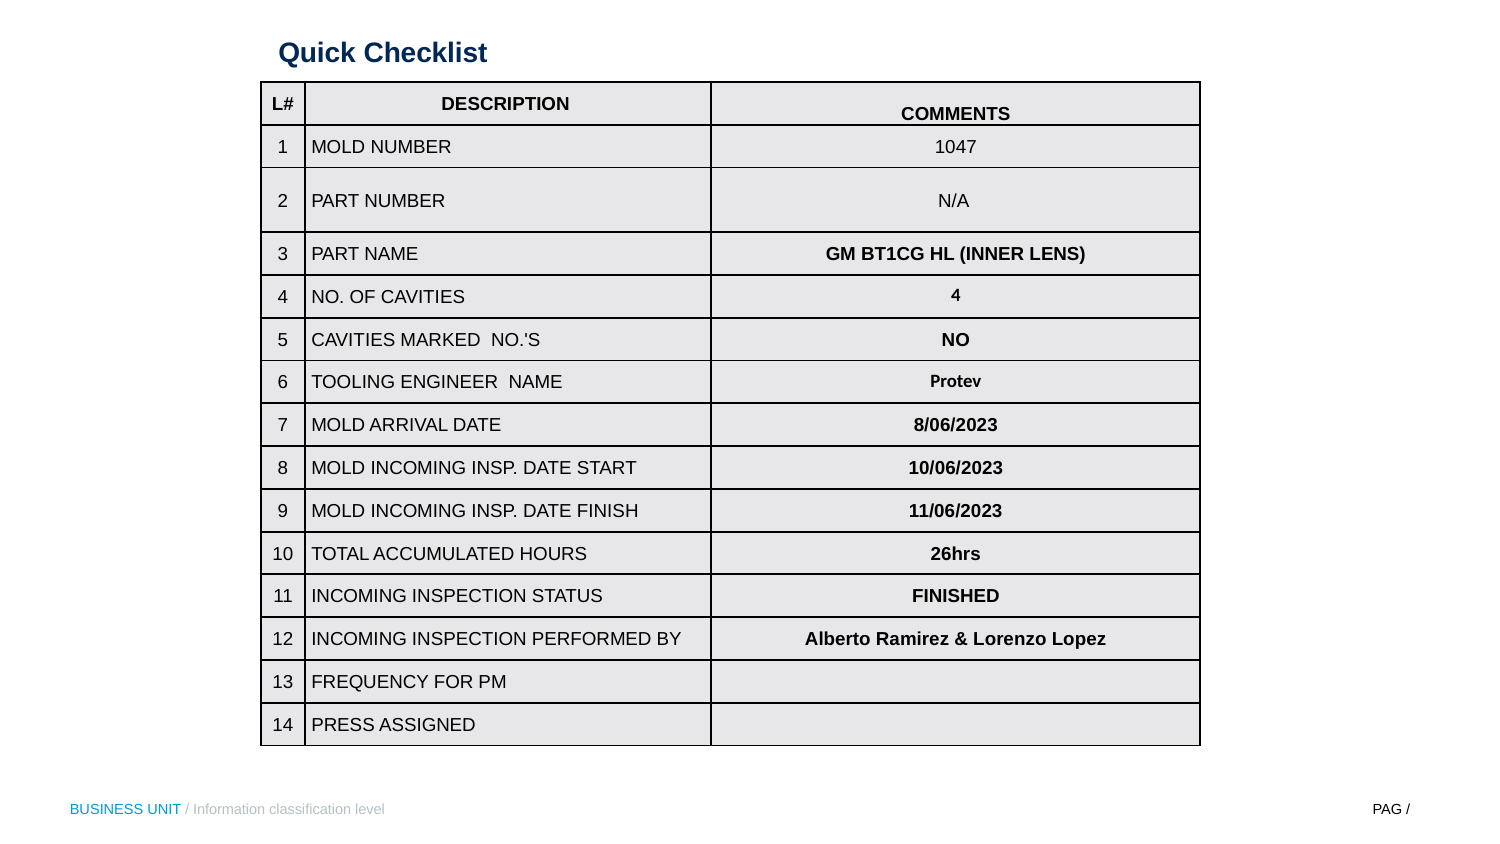

Quick Checklist
| L# | DESCRIPTION | COMMENTS |
| --- | --- | --- |
| 1 | MOLD NUMBER | 1047 |
| 2 | PART NUMBER | N/A |
| 3 | PART NAME | GM BT1CG HL (INNER LENS) |
| 4 | NO. OF CAVITIES | 4 |
| 5 | CAVITIES MARKED NO.'S | NO |
| 6 | TOOLING ENGINEER NAME | Protev |
| 7 | MOLD ARRIVAL DATE | 8/06/2023 |
| 8 | MOLD INCOMING INSP. DATE START | 10/06/2023 |
| 9 | MOLD INCOMING INSP. DATE FINISH | 11/06/2023 |
| 10 | TOTAL ACCUMULATED HOURS | 26hrs |
| 11 | INCOMING INSPECTION STATUS | FINISHED |
| 12 | INCOMING INSPECTION PERFORMED BY | Alberto Ramirez & Lorenzo Lopez |
| 13 | FREQUENCY FOR PM |  |
| 14 | PRESS ASSIGNED |  |